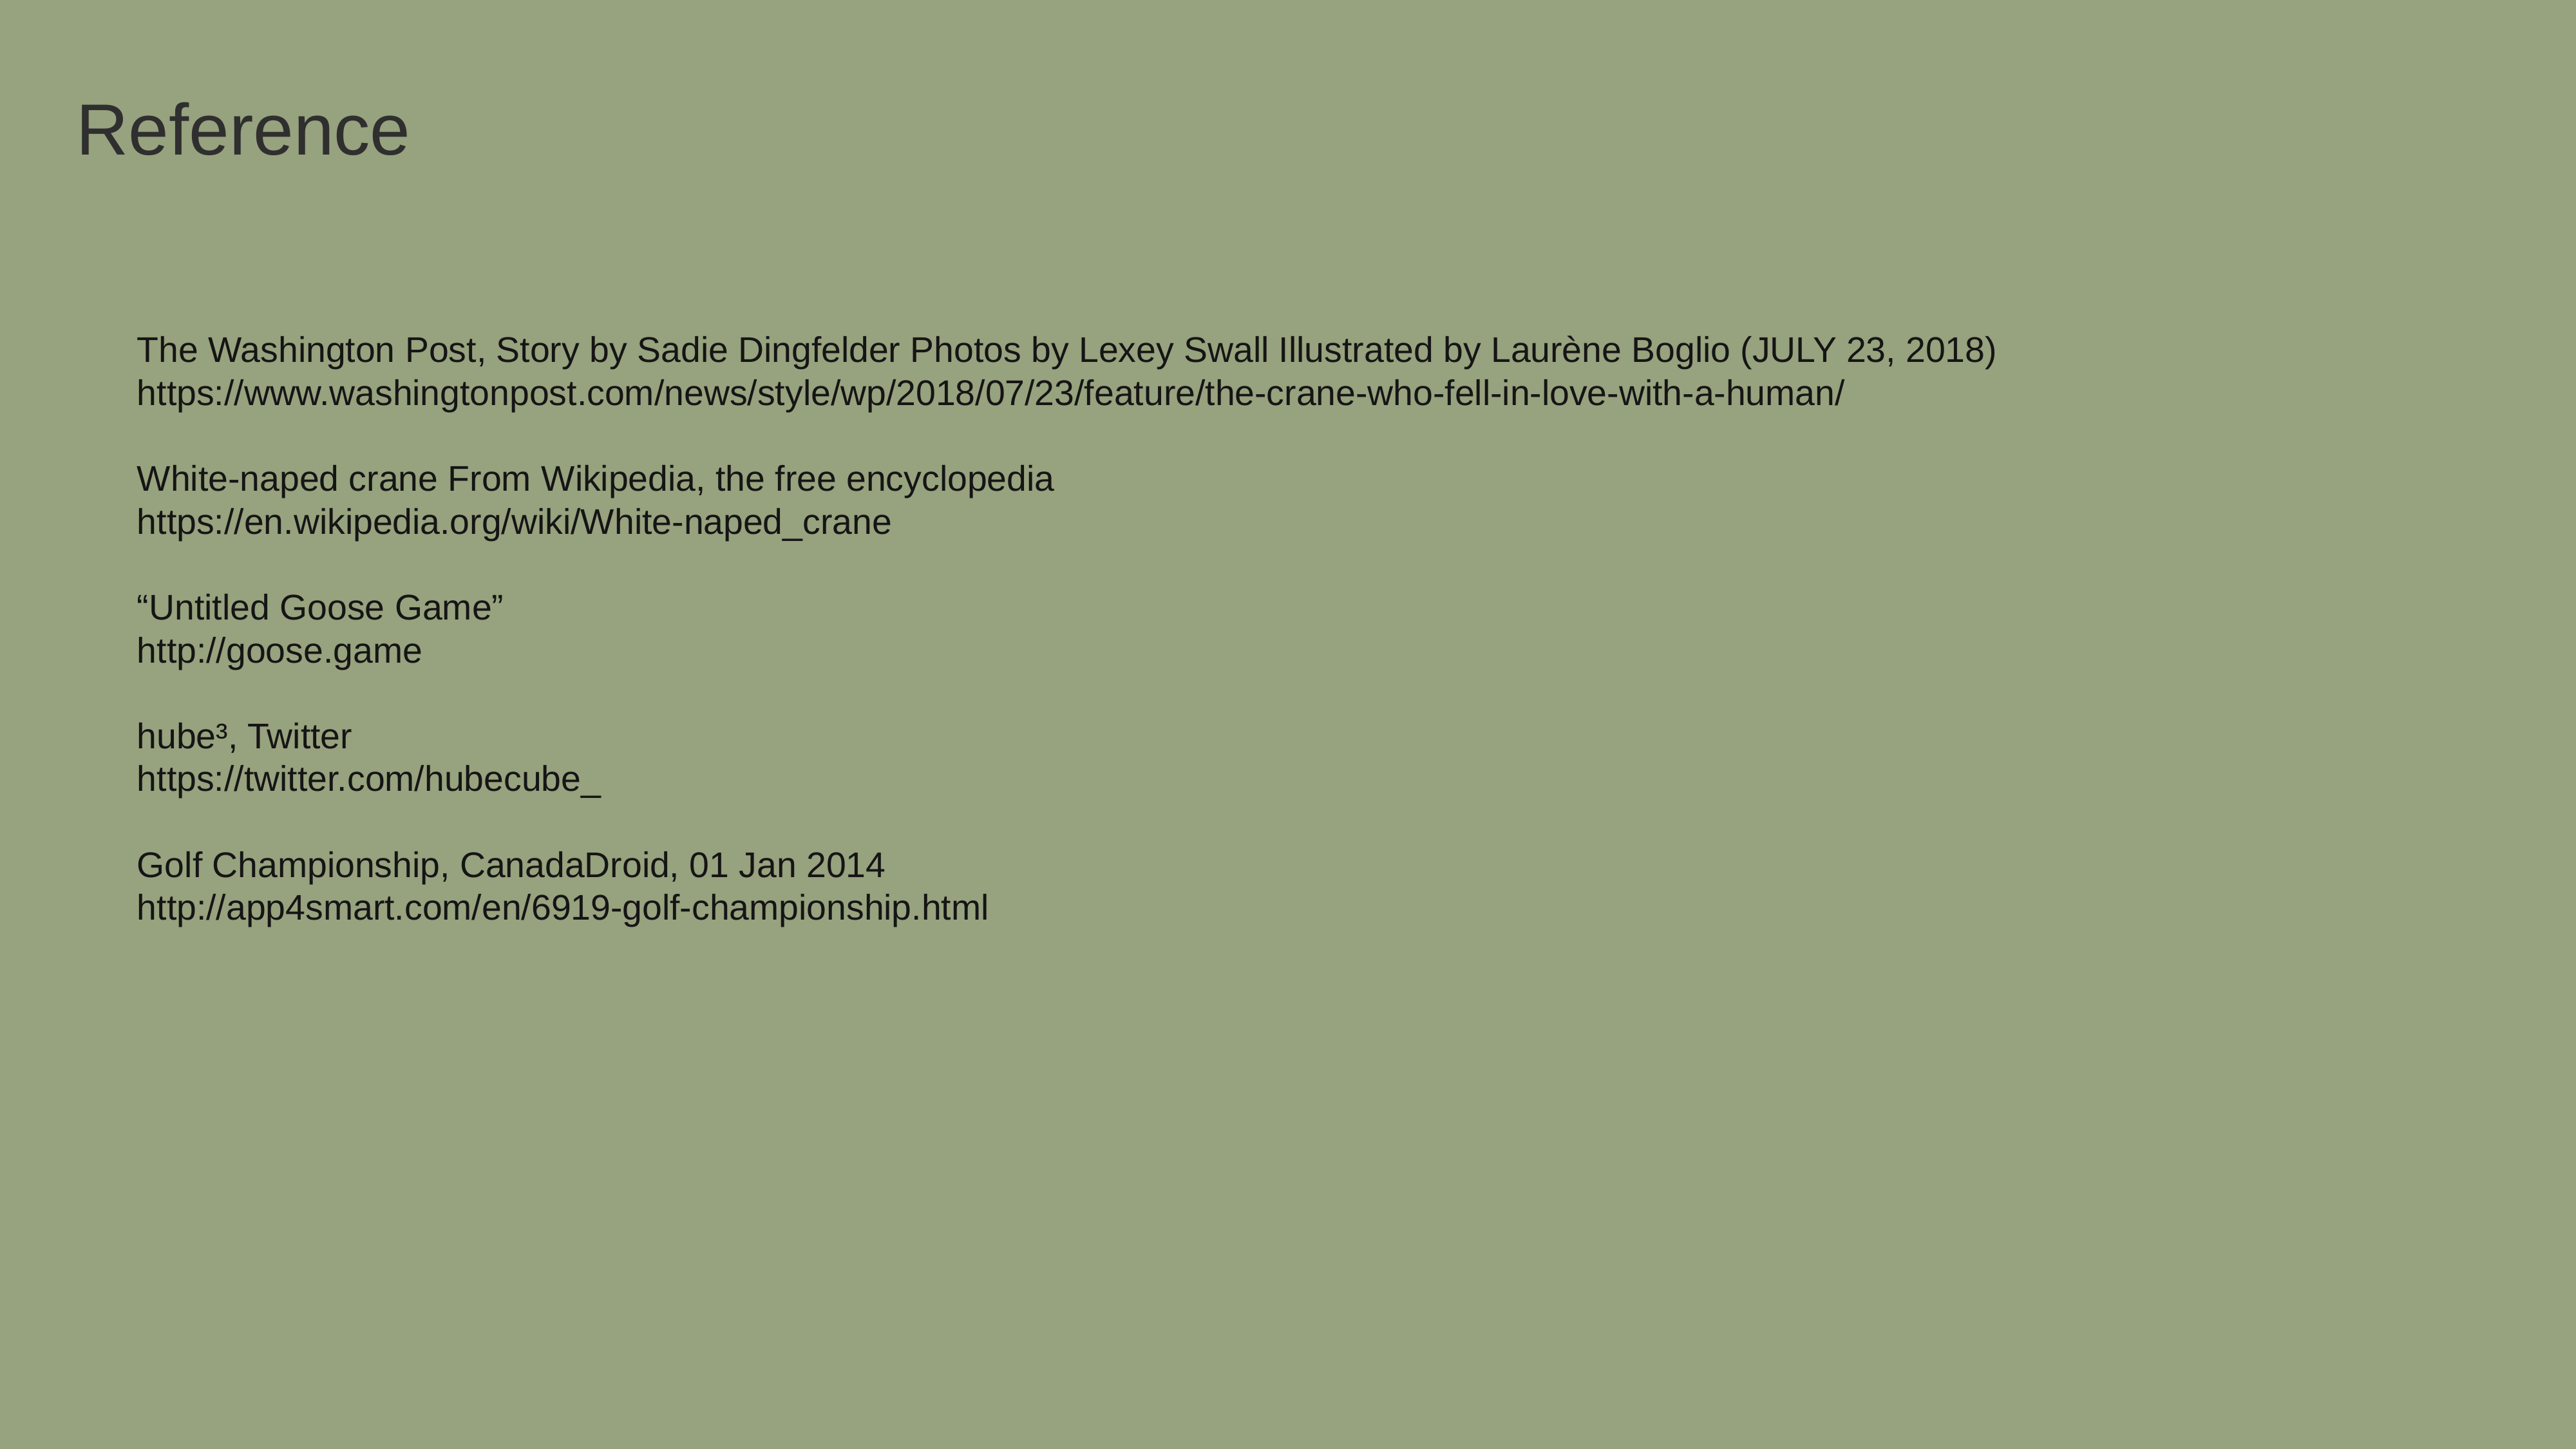

Reference
The Washington Post, Story by Sadie Dingfelder Photos by Lexey Swall Illustrated by Laurène Boglio (JULY 23, 2018) https://www.washingtonpost.com/news/style/wp/2018/07/23/feature/the-crane-who-fell-in-love-with-a-human/

White-naped crane From Wikipedia, the free encyclopedia
https://en.wikipedia.org/wiki/White-naped_crane

“Untitled Goose Game”
http://goose.game

hube³, Twitter
https://twitter.com/hubecube_

Golf Championship, CanadaDroid, 01 Jan 2014
http://app4smart.com/en/6919-golf-championship.html